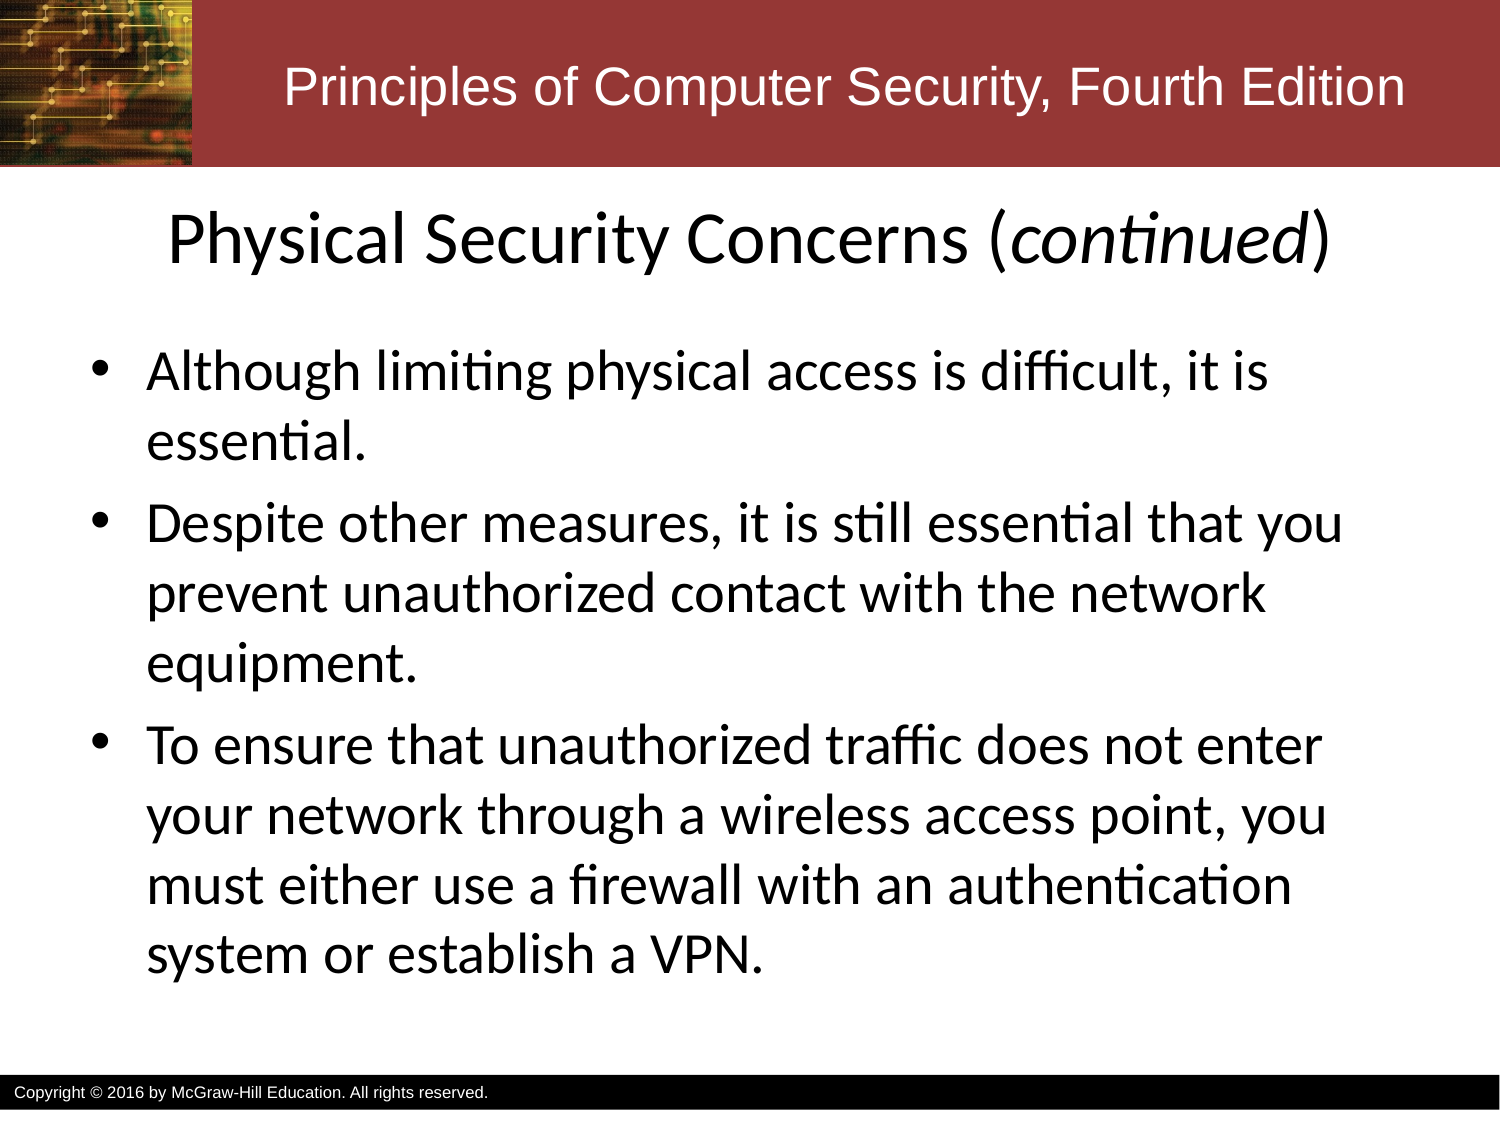

# Physical Security Concerns (continued)
Although limiting physical access is difficult, it is essential.
Despite other measures, it is still essential that you prevent unauthorized contact with the network equipment.
To ensure that unauthorized traffic does not enter your network through a wireless access point, you must either use a firewall with an authentication system or establish a VPN.